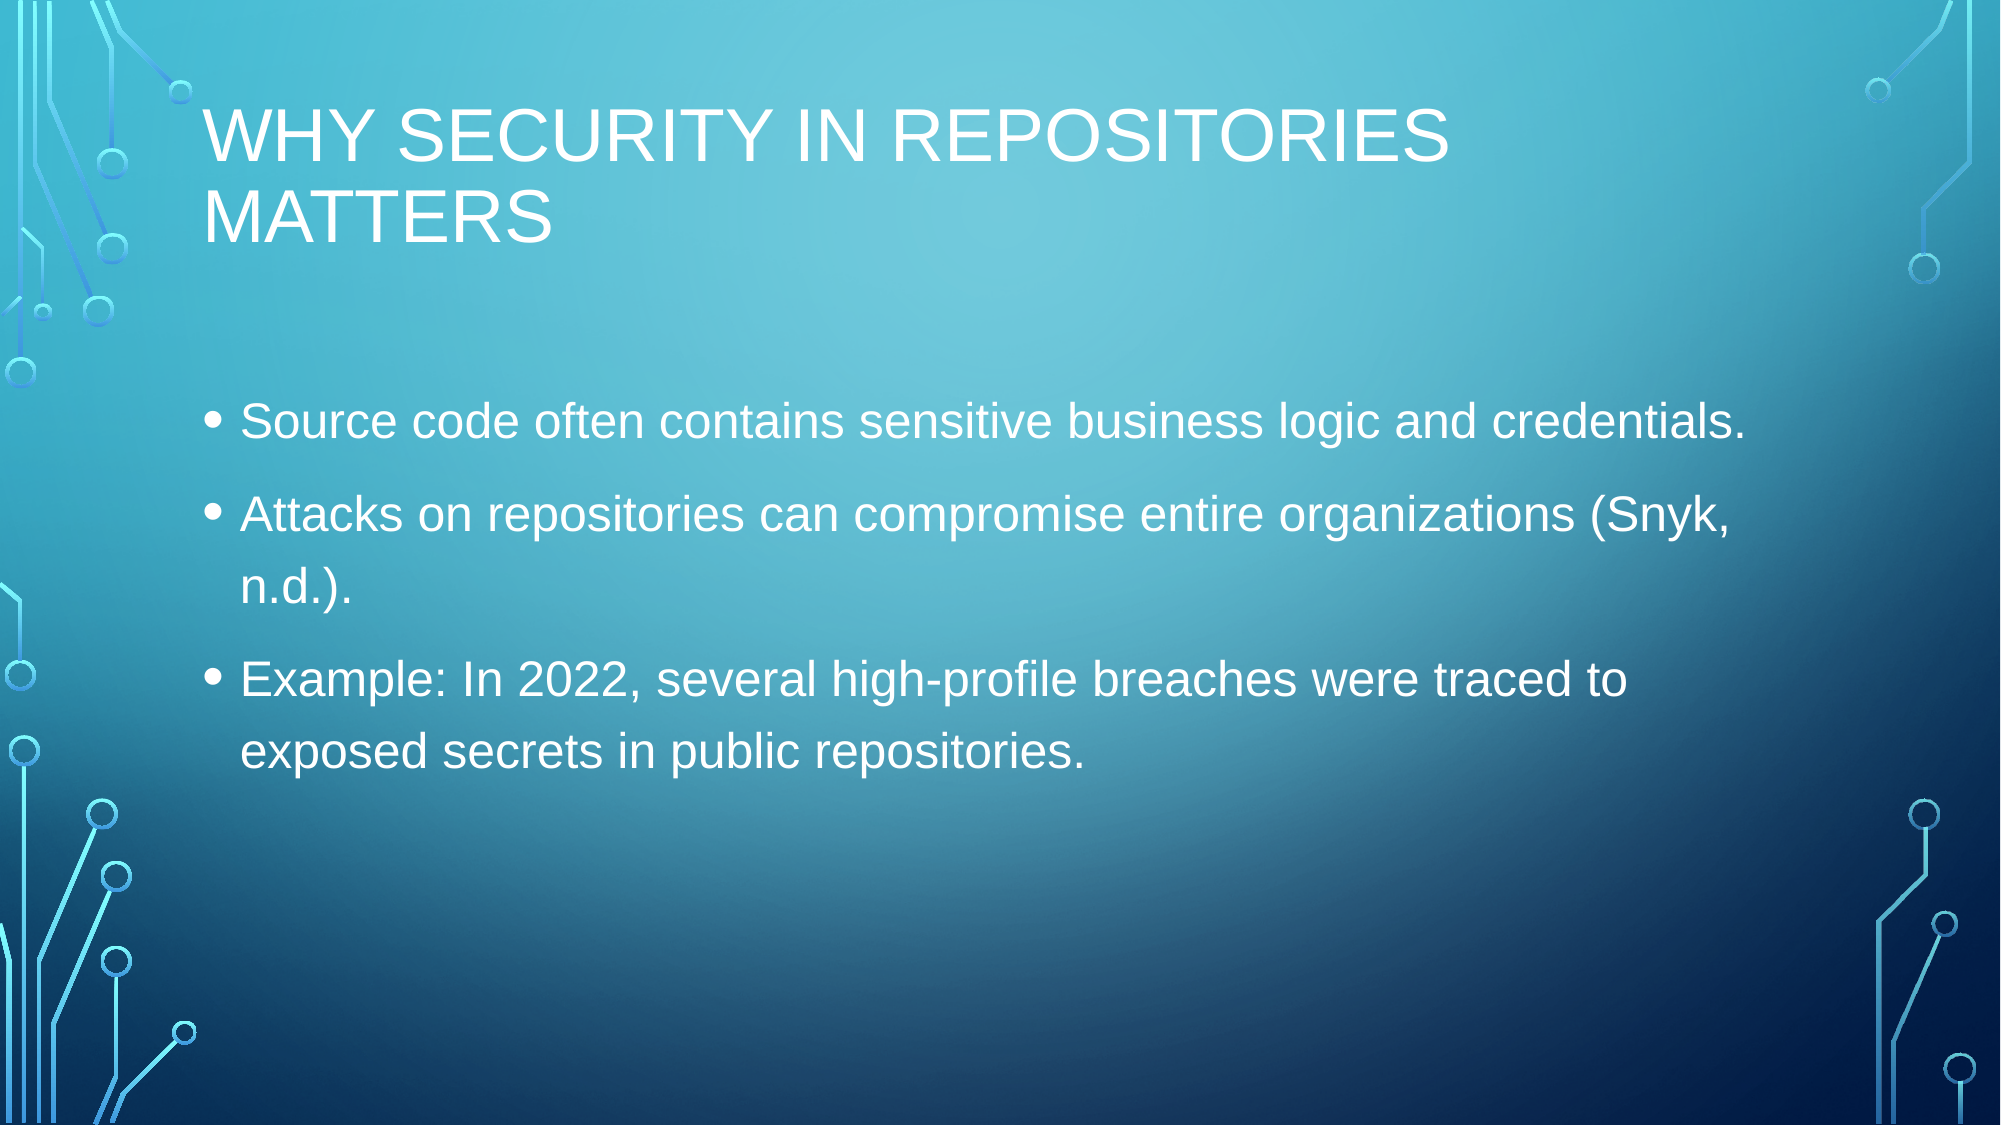

# Why Security in Repositories Matters
Source code often contains sensitive business logic and credentials.
Attacks on repositories can compromise entire organizations (Snyk, n.d.).
Example: In 2022, several high-profile breaches were traced to exposed secrets in public repositories.